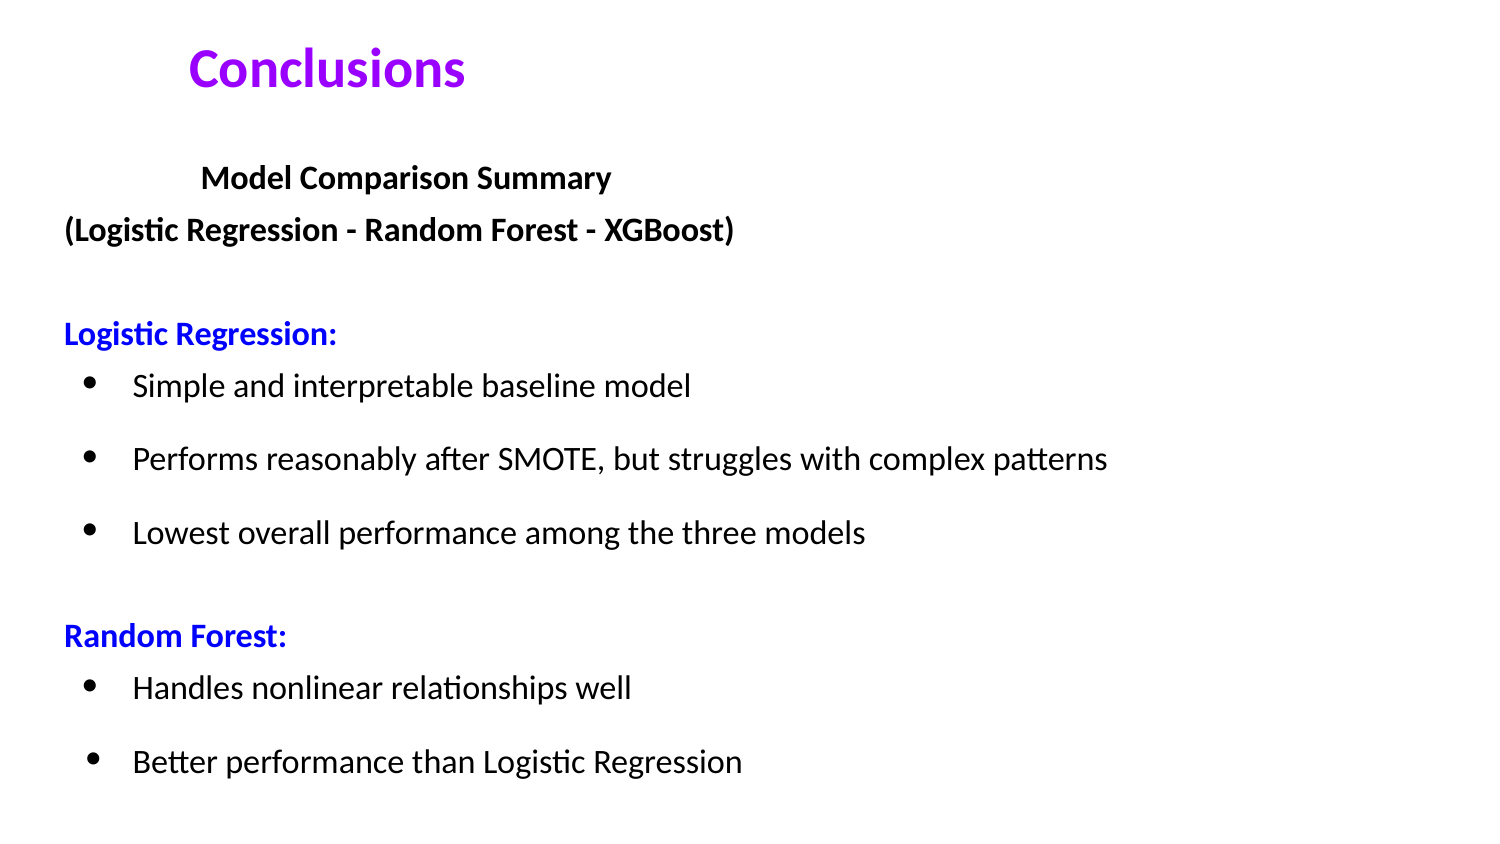

# Conclusions
	Model Comparison Summary
(Logistic Regression - Random Forest - XGBoost)

Logistic Regression:
Simple and interpretable baseline model
Performs reasonably after SMOTE, but struggles with complex patterns
Lowest overall performance among the three models

Random Forest:
Handles nonlinear relationships well
Better performance than Logistic Regression